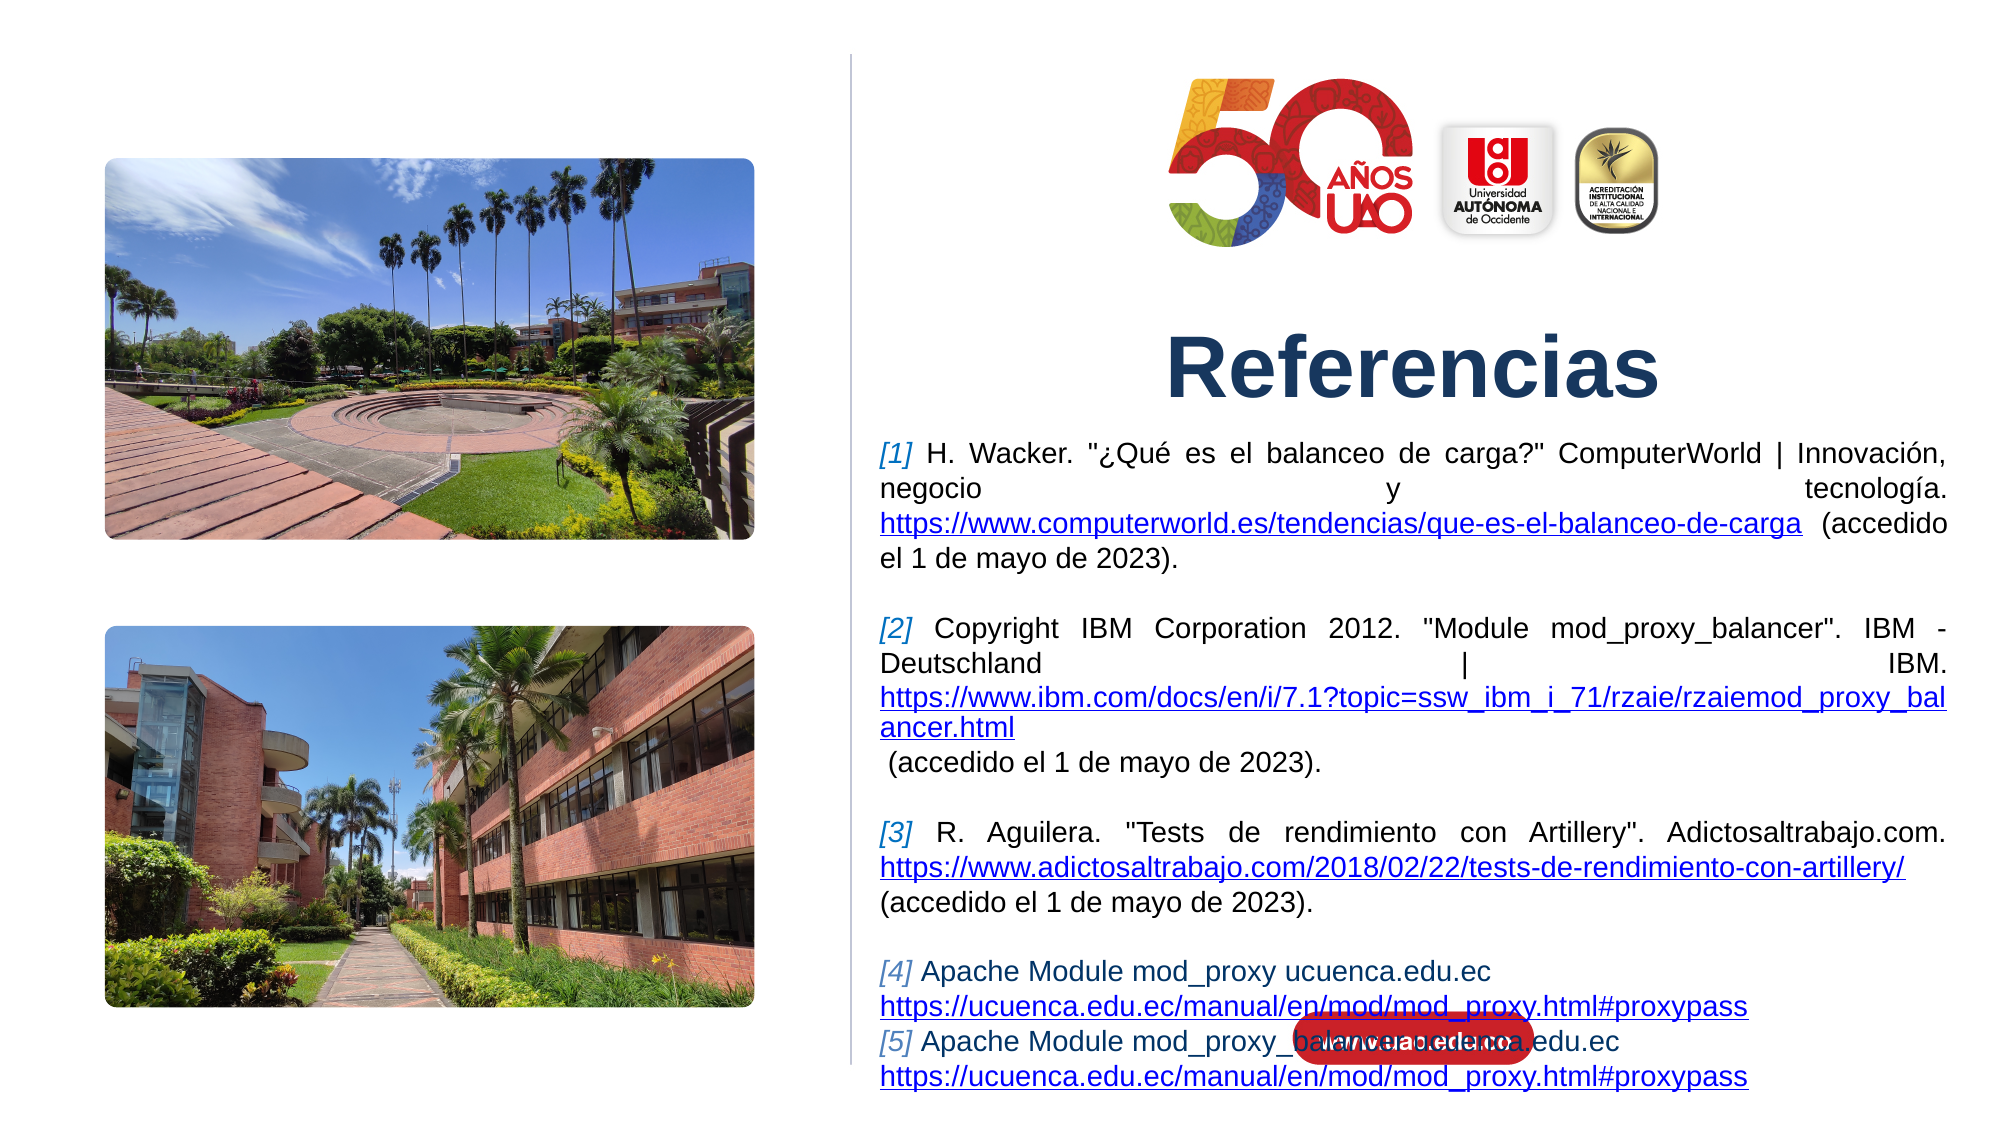

Referencias
[1] H. Wacker. "¿Qué es el balanceo de carga?" ComputerWorld | Innovación, negocio y tecnología. https://www.computerworld.es/tendencias/que-es-el-balanceo-de-carga (accedido el 1 de mayo de 2023).

[2] Copyright IBM Corporation 2012. "Module mod_proxy_balancer". IBM - Deutschland | IBM. https://www.ibm.com/docs/en/i/7.1?topic=ssw_ibm_i_71/rzaie/rzaiemod_proxy_balancer.html (accedido el 1 de mayo de 2023).

[3] R. Aguilera. "Tests de rendimiento con Artillery". Adictosaltrabajo.com. https://www.adictosaltrabajo.com/2018/02/22/tests-de-rendimiento-con-artillery/  (accedido el 1 de mayo de 2023).

[4] Apache Module mod_proxy ucuenca.edu.ec
https://ucuenca.edu.ec/manual/en/mod/mod_proxy.html#proxypass
[5] Apache Module mod_proxy_balancer ucuenca.edu.ec
https://ucuenca.edu.ec/manual/en/mod/mod_proxy.html#proxypass